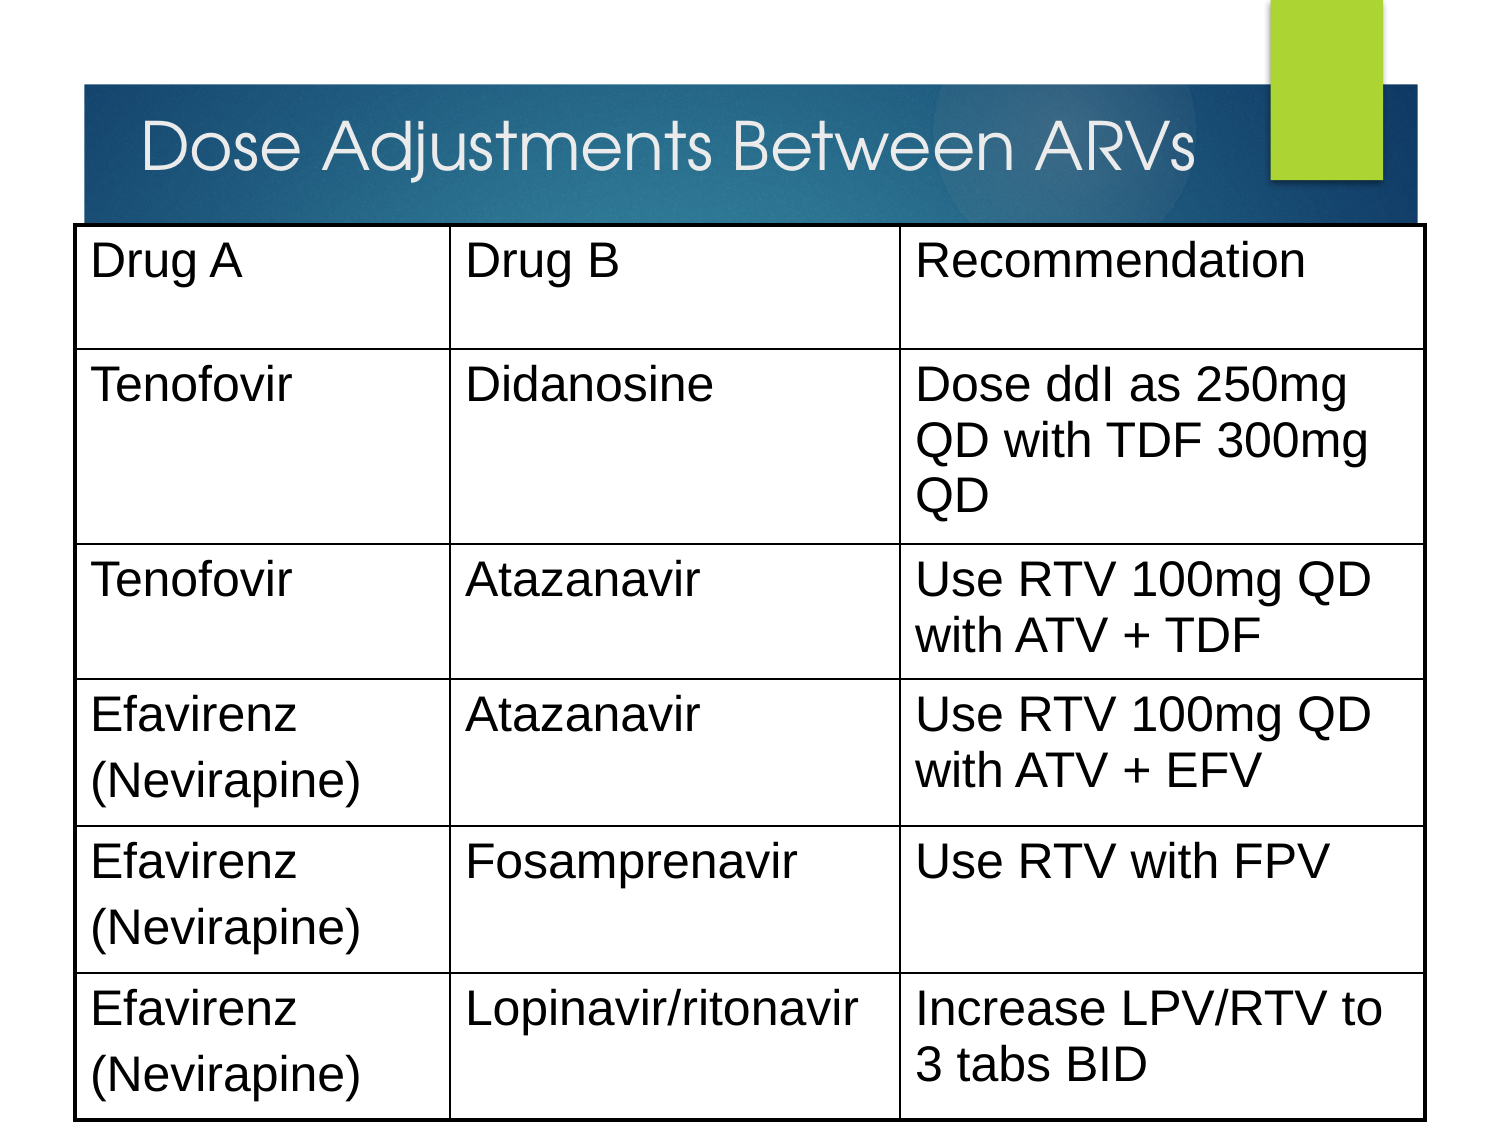

# Dose Adjustments Between ARVs
| Drug A | Drug B | Recommendation |
| --- | --- | --- |
| Tenofovir | Didanosine | Dose ddI as 250mg QD with TDF 300mg QD |
| Tenofovir | Atazanavir | Use RTV 100mg QD with ATV + TDF |
| Efavirenz (Nevirapine) | Atazanavir | Use RTV 100mg QD with ATV + EFV |
| Efavirenz (Nevirapine) | Fosamprenavir | Use RTV with FPV |
| Efavirenz (Nevirapine) | Lopinavir/ritonavir | Increase LPV/RTV to 3 tabs BID |